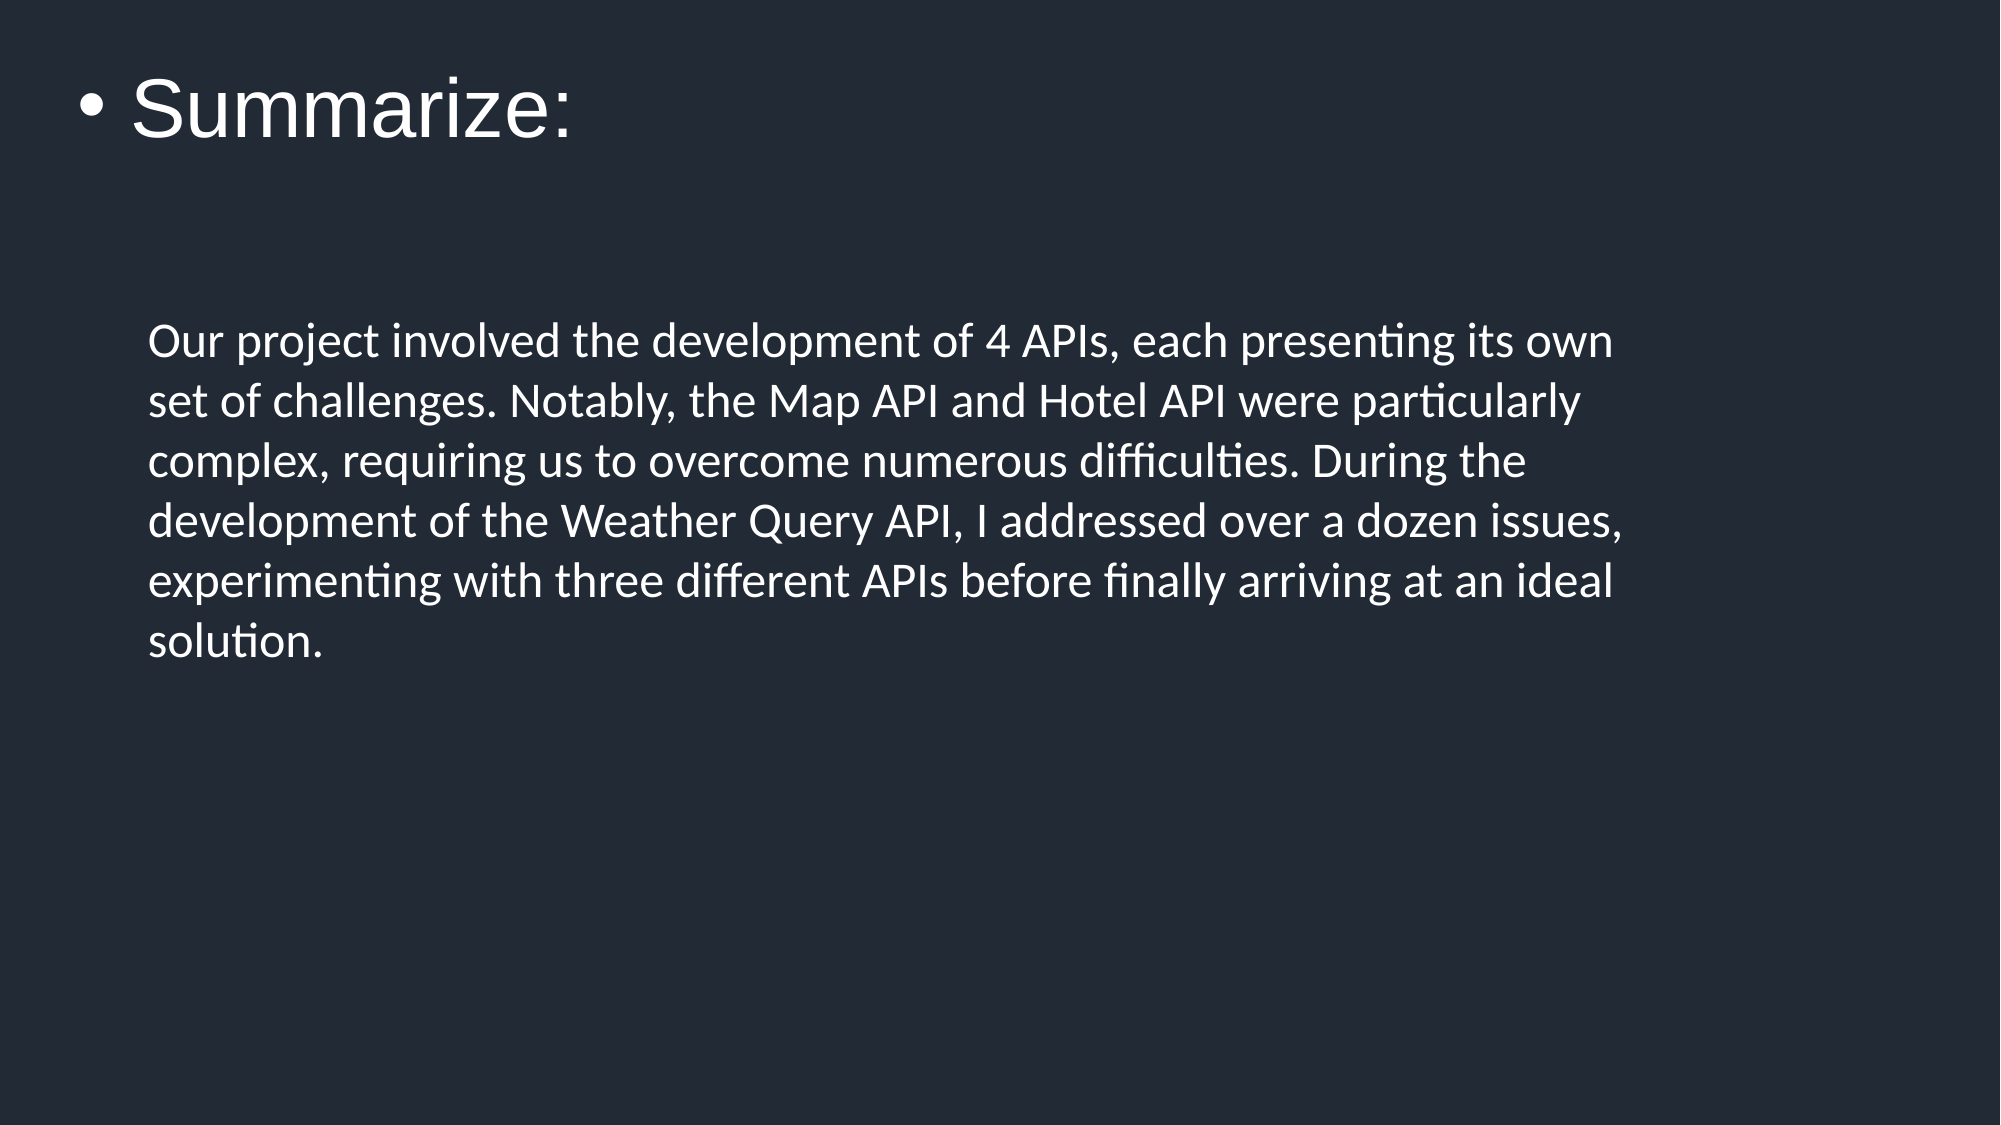

Summarize:

Our project involved the development of 4 APIs, each presenting its own set of challenges. Notably, the Map API and Hotel API were particularly complex, requiring us to overcome numerous difficulties. During the development of the Weather Query API, I addressed over a dozen issues, experimenting with three different APIs before finally arriving at an ideal solution.